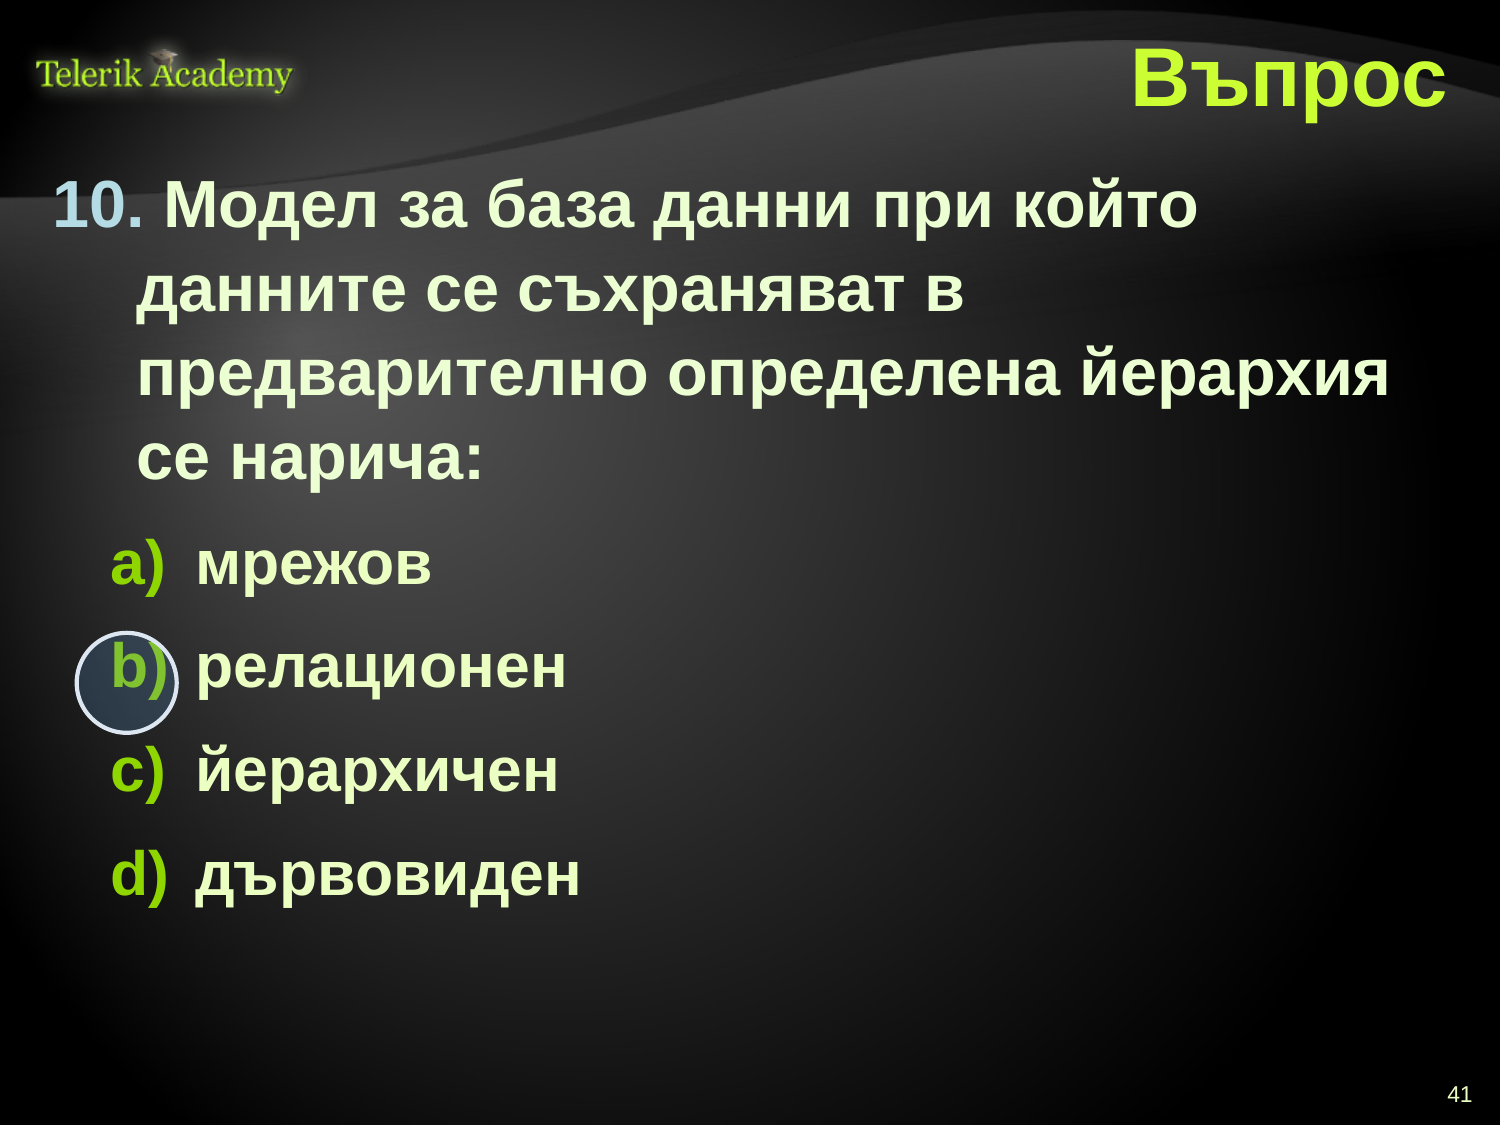

# Въпрос
 Модел за база данни при който данните се съхраняват в предварително определена йерархия се нарича:
мрежов
релационен
йерархичен
дървовиден

41